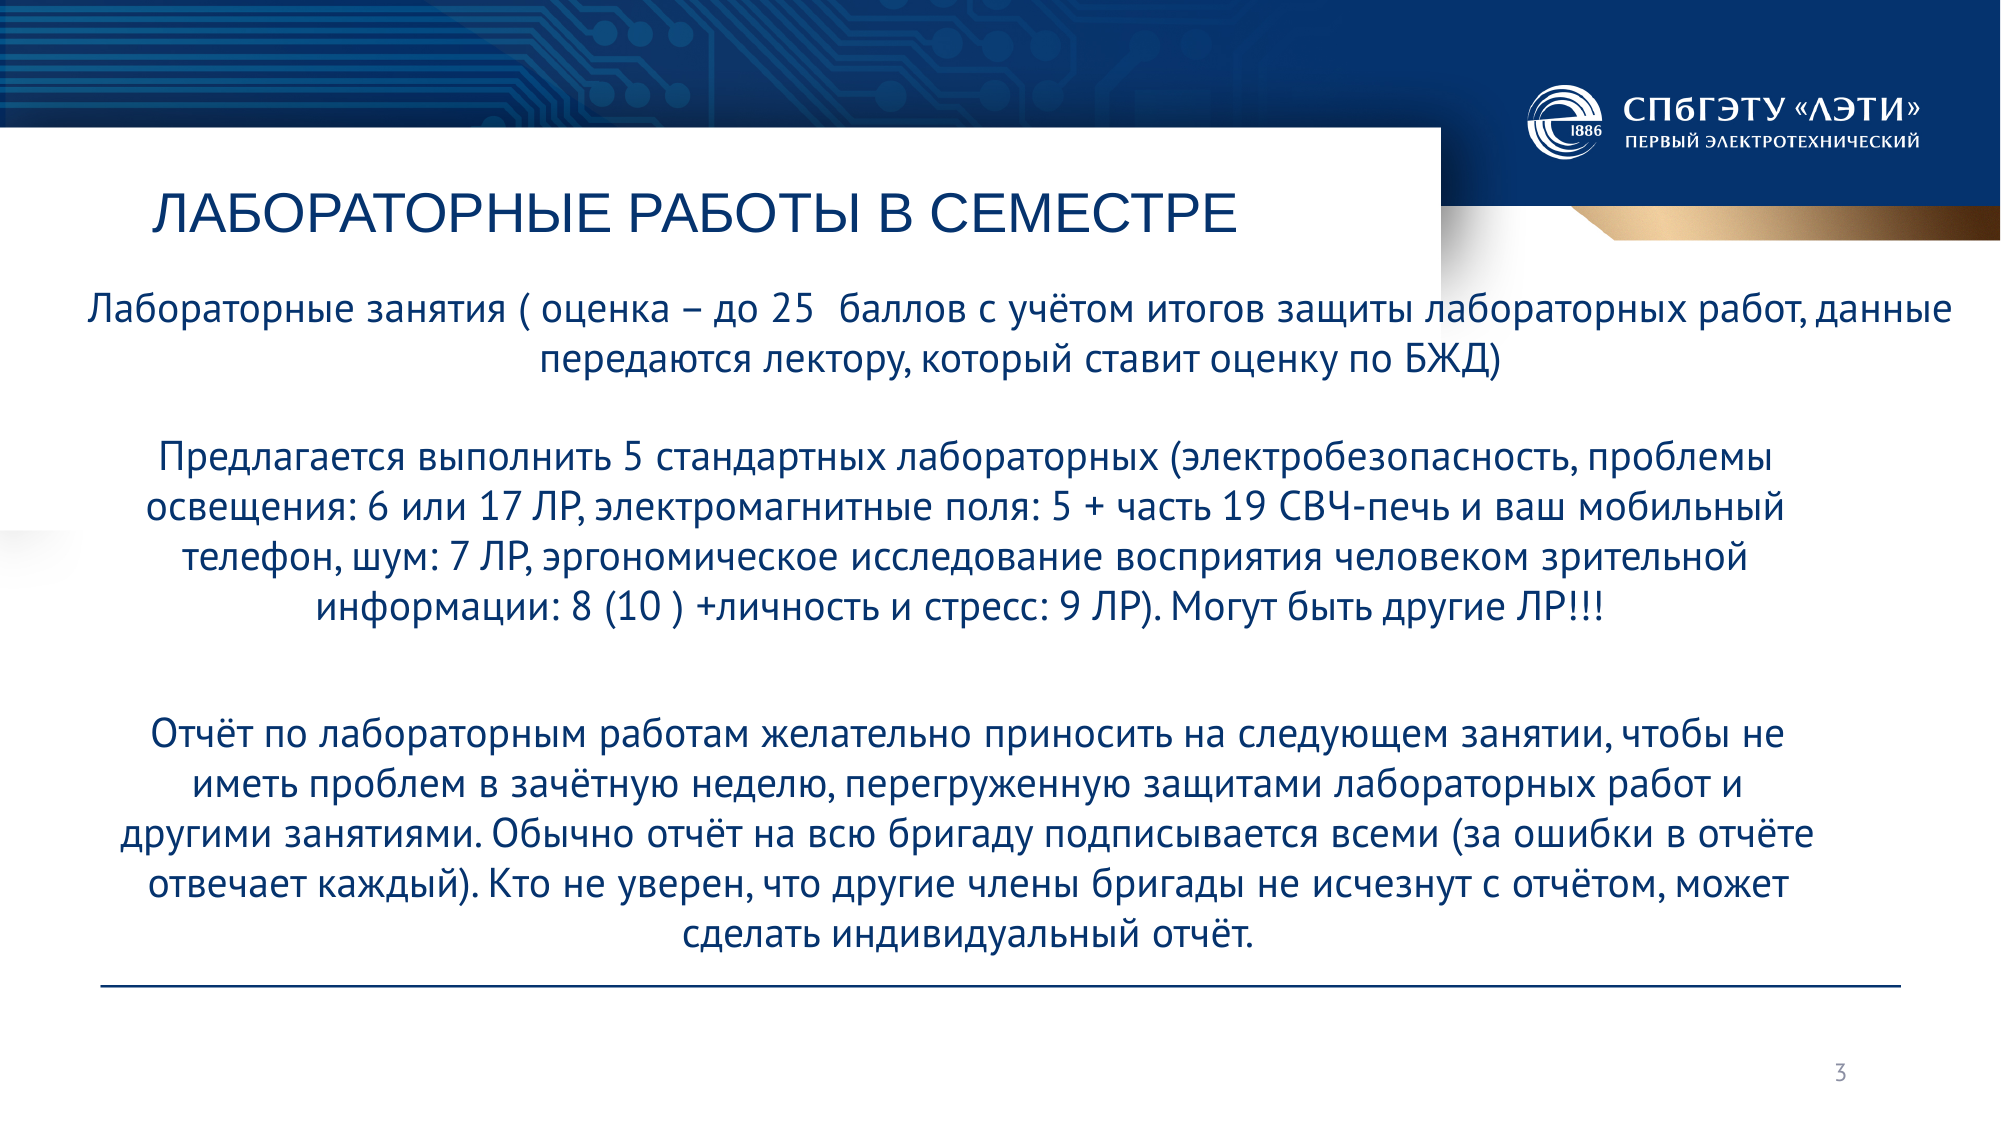

# лабораторные работы в семестре
Лабораторные занятия ( оценка – до 25  баллов с учётом итогов защиты лабораторных работ, данные передаются лектору, который ставит оценку по БЖД)
Предлагается выполнить 5 стандартных лабораторных (электробезопасность, проблемы освещения: 6 или 17 ЛР, электромагнитные поля: 5 + часть 19 СВЧ-печь и ваш мобильный телефон, шум: 7 ЛР, эргономическое исследование восприятия человеком зрительной информации: 8 (10 ) +личность и стресс: 9 ЛР). Могут быть другие ЛР!!!
Отчёт по лабораторным работам желательно приносить на следующем занятии, чтобы не иметь проблем в зачётную неделю, перегруженную защитами лабораторных работ и другими занятиями. Обычно отчёт на всю бригаду подписывается всеми (за ошибки в отчёте отвечает каждый). Кто не уверен, что другие члены бригады не исчезнут с отчётом, может сделать индивидуальный отчёт.

3